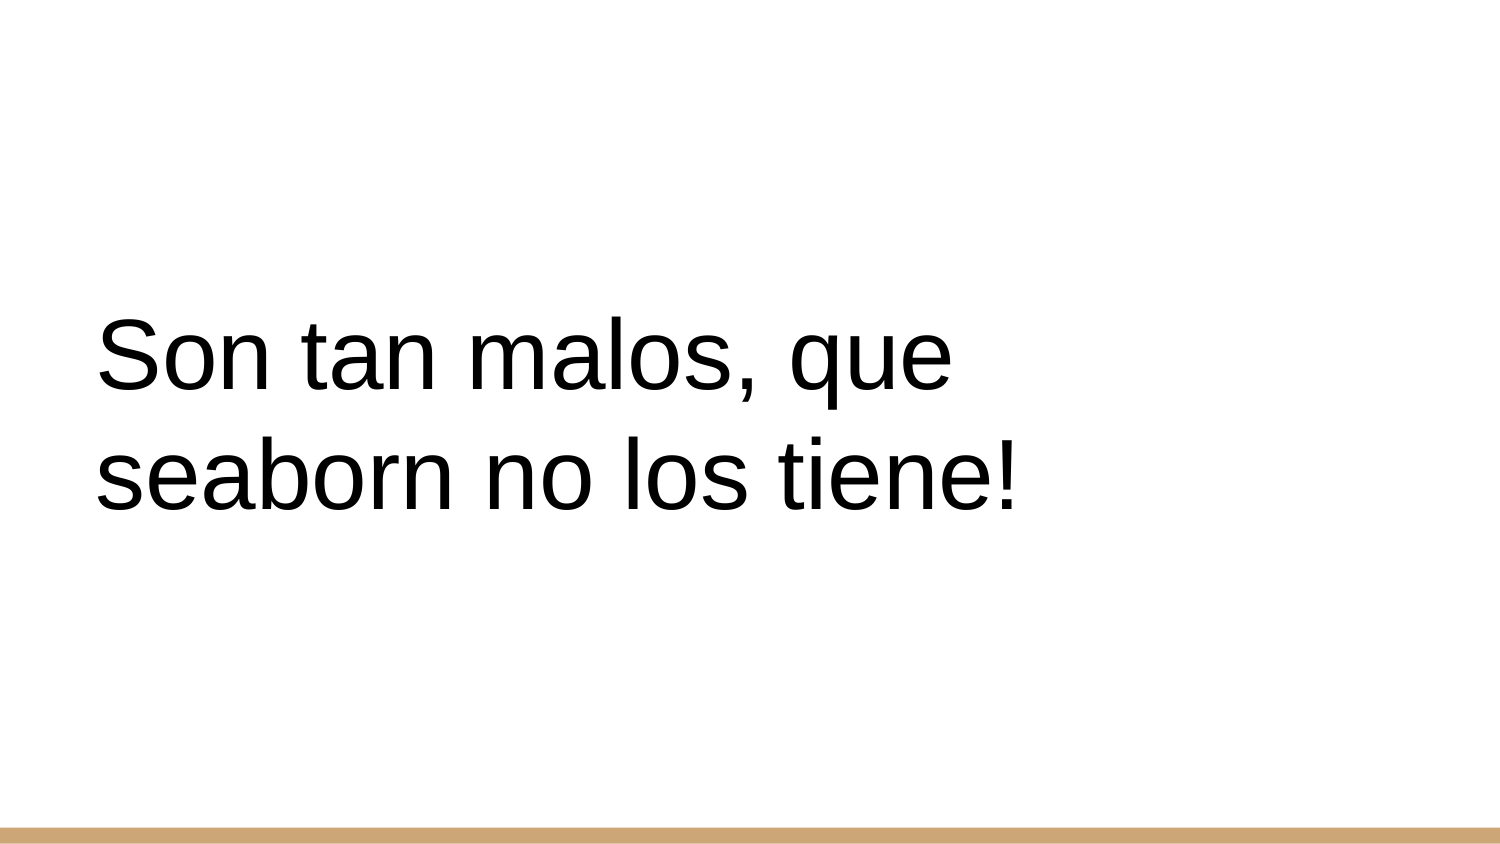

# Son tan malos, que seaborn no los tiene!